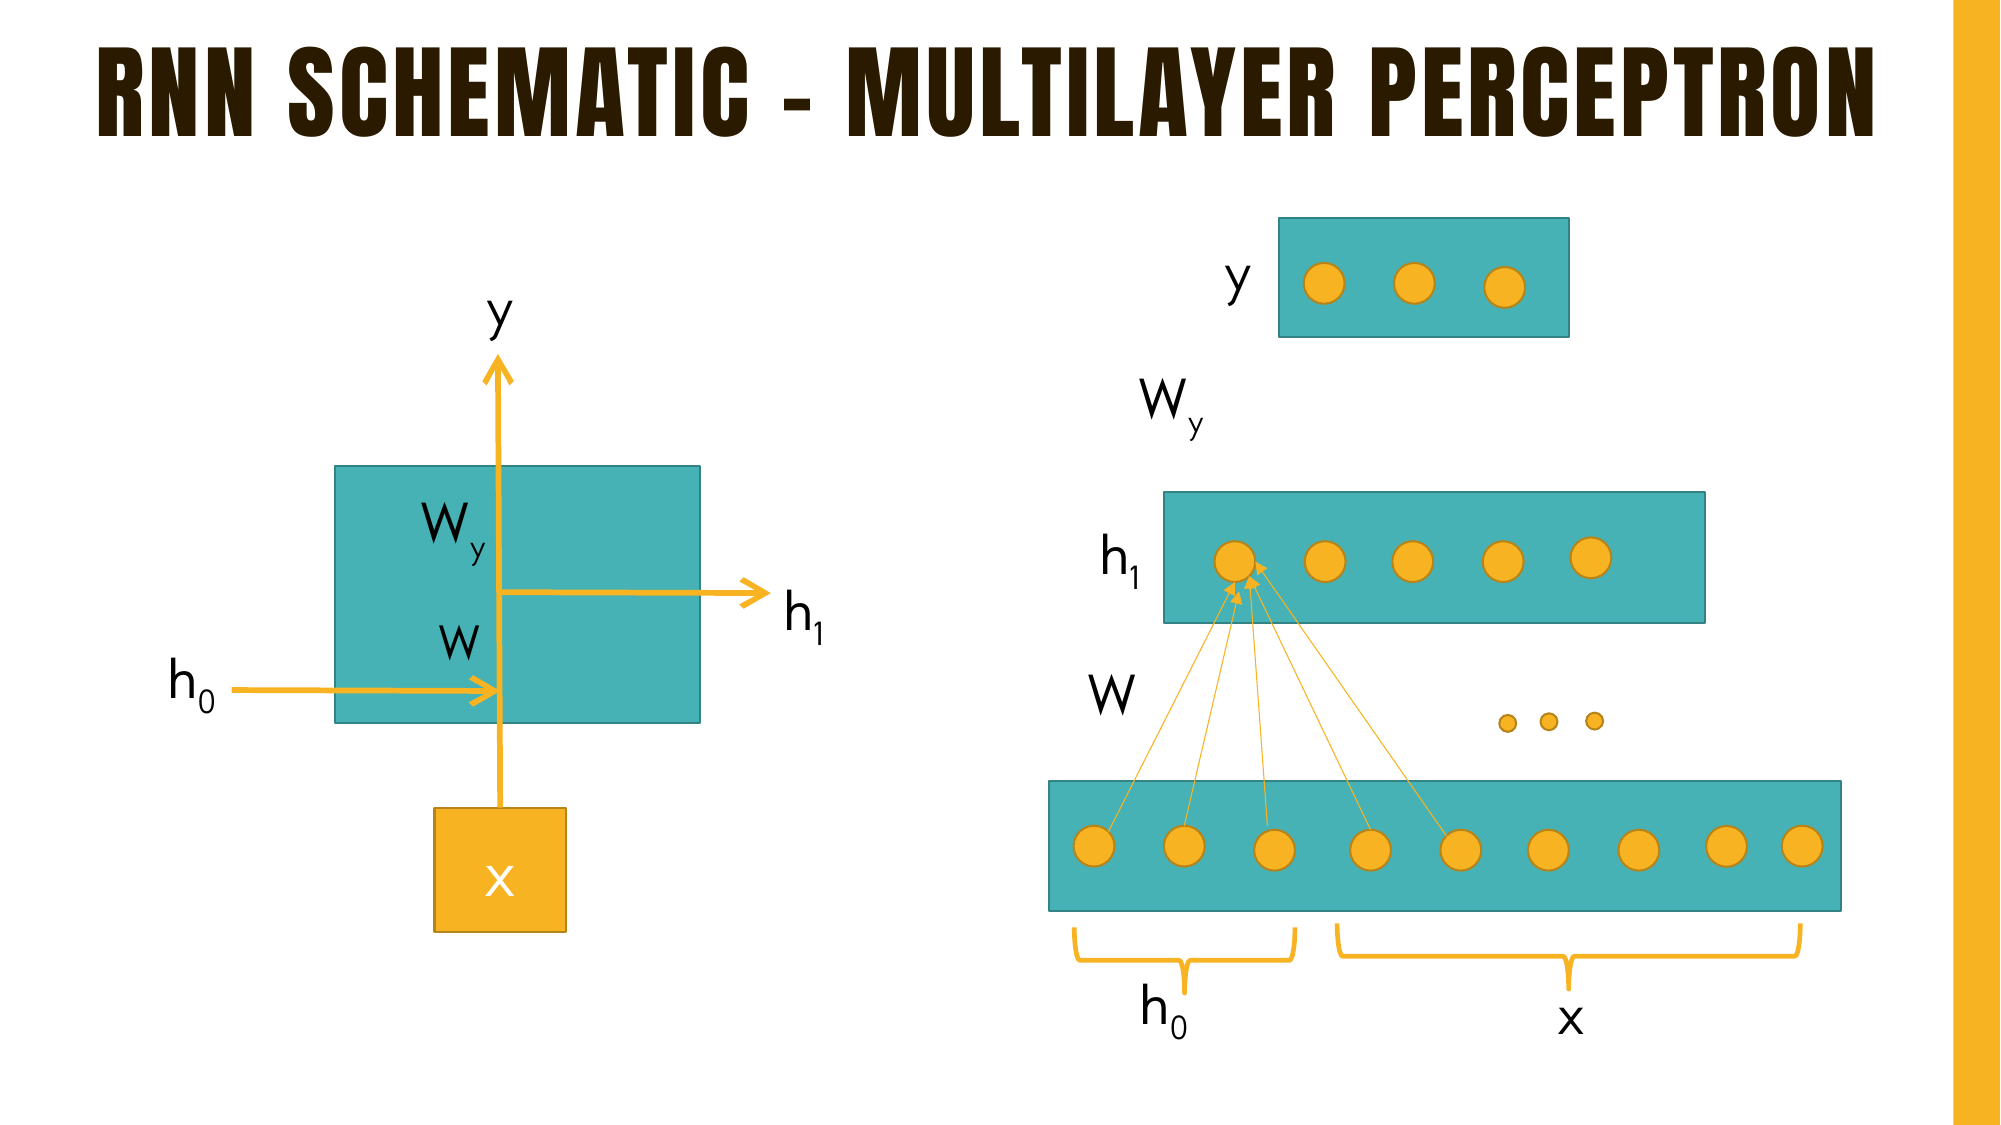

# Rnn schematic - Multilayer perceptron

y
y

Wy

Wy

h1

h1
Wx
W
h0
W

x

h0
x